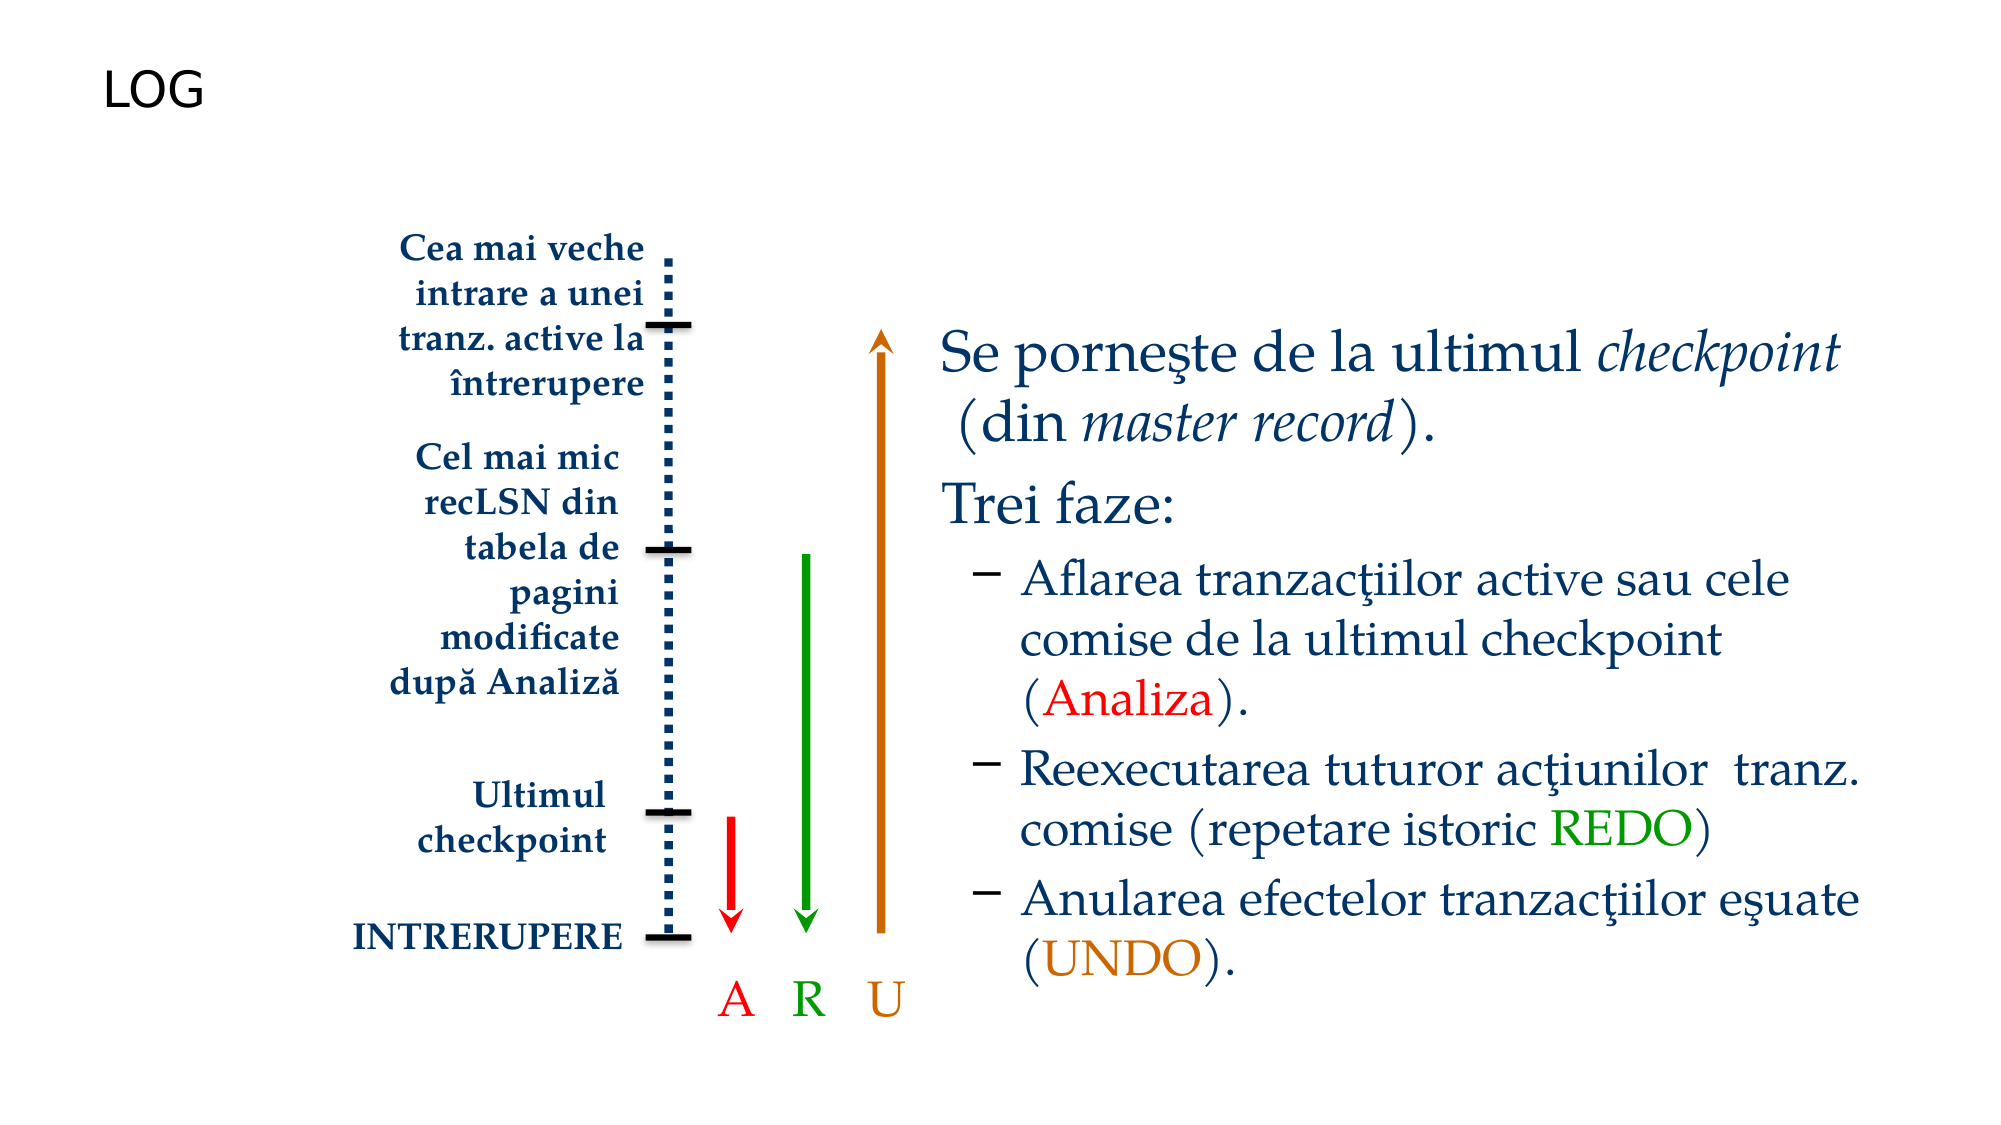

LOG
Cea mai veche intrare a unei tranz. active la întrerupere

   Se porneşte de la ultimul checkpoint (din master record).
   Trei faze:
Aflarea tranzacţiilor active sau cele comise de la ultimul checkpoint (Analiza).
Reexecutarea tuturor acţiunilor  tranz. comise (repetare istoric REDO)
Anularea efectelor tranzacţiilor eşuate (UNDO).

Cel mai mic recLSN din tabela de pagini modificate după Analiză

Ultimul
checkpoint

INTRERUPERE

A
R
U